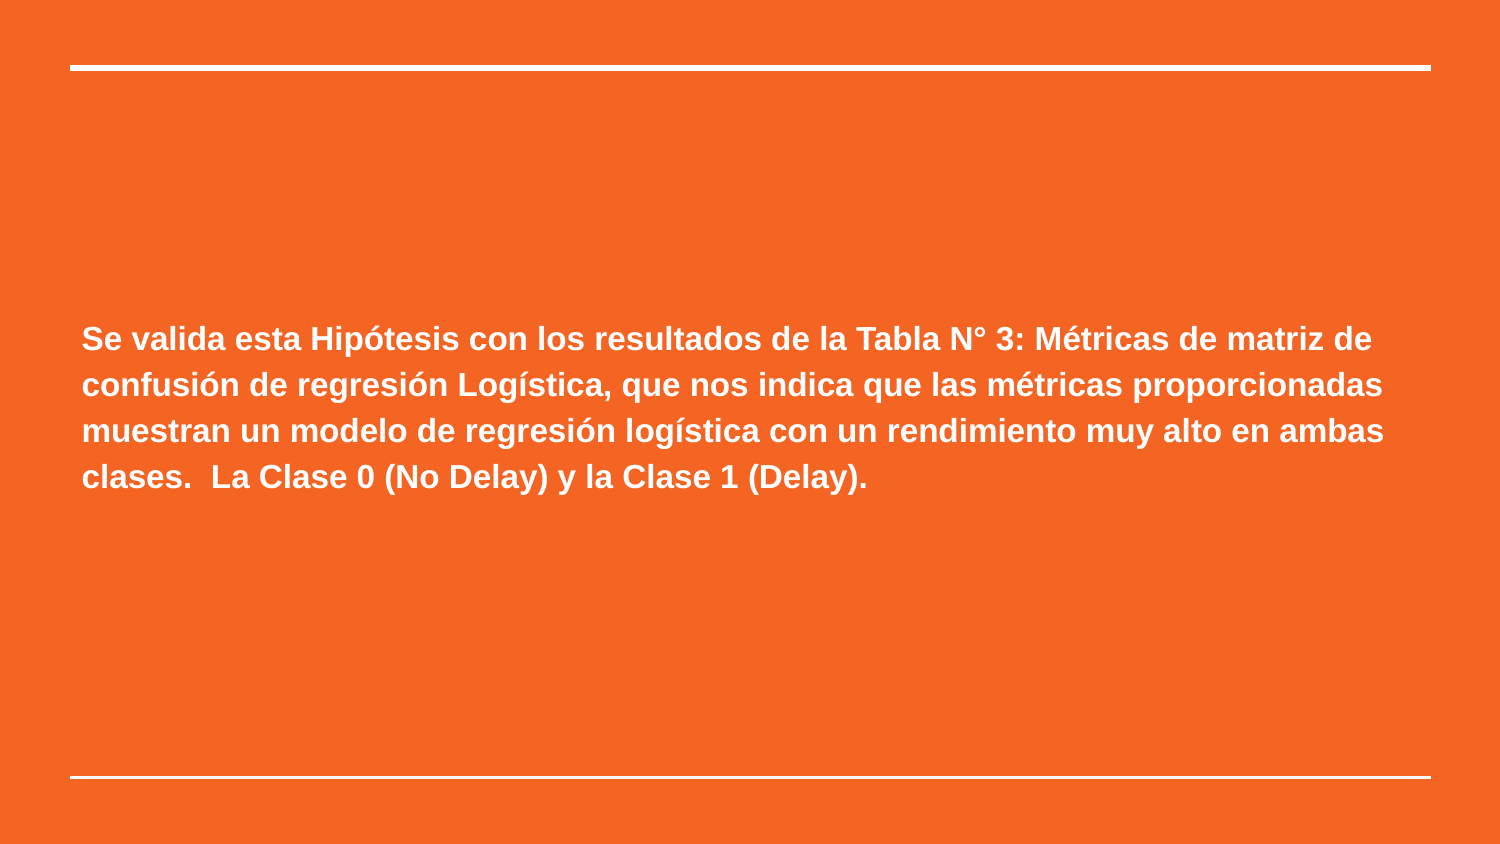

# Se valida esta Hipótesis con los resultados de la Tabla N° 3: Métricas de matriz de confusión de regresión Logística, que nos indica que las métricas proporcionadas muestran un modelo de regresión logística con un rendimiento muy alto en ambas clases.  La Clase 0 (No Delay) y la Clase 1 (Delay).